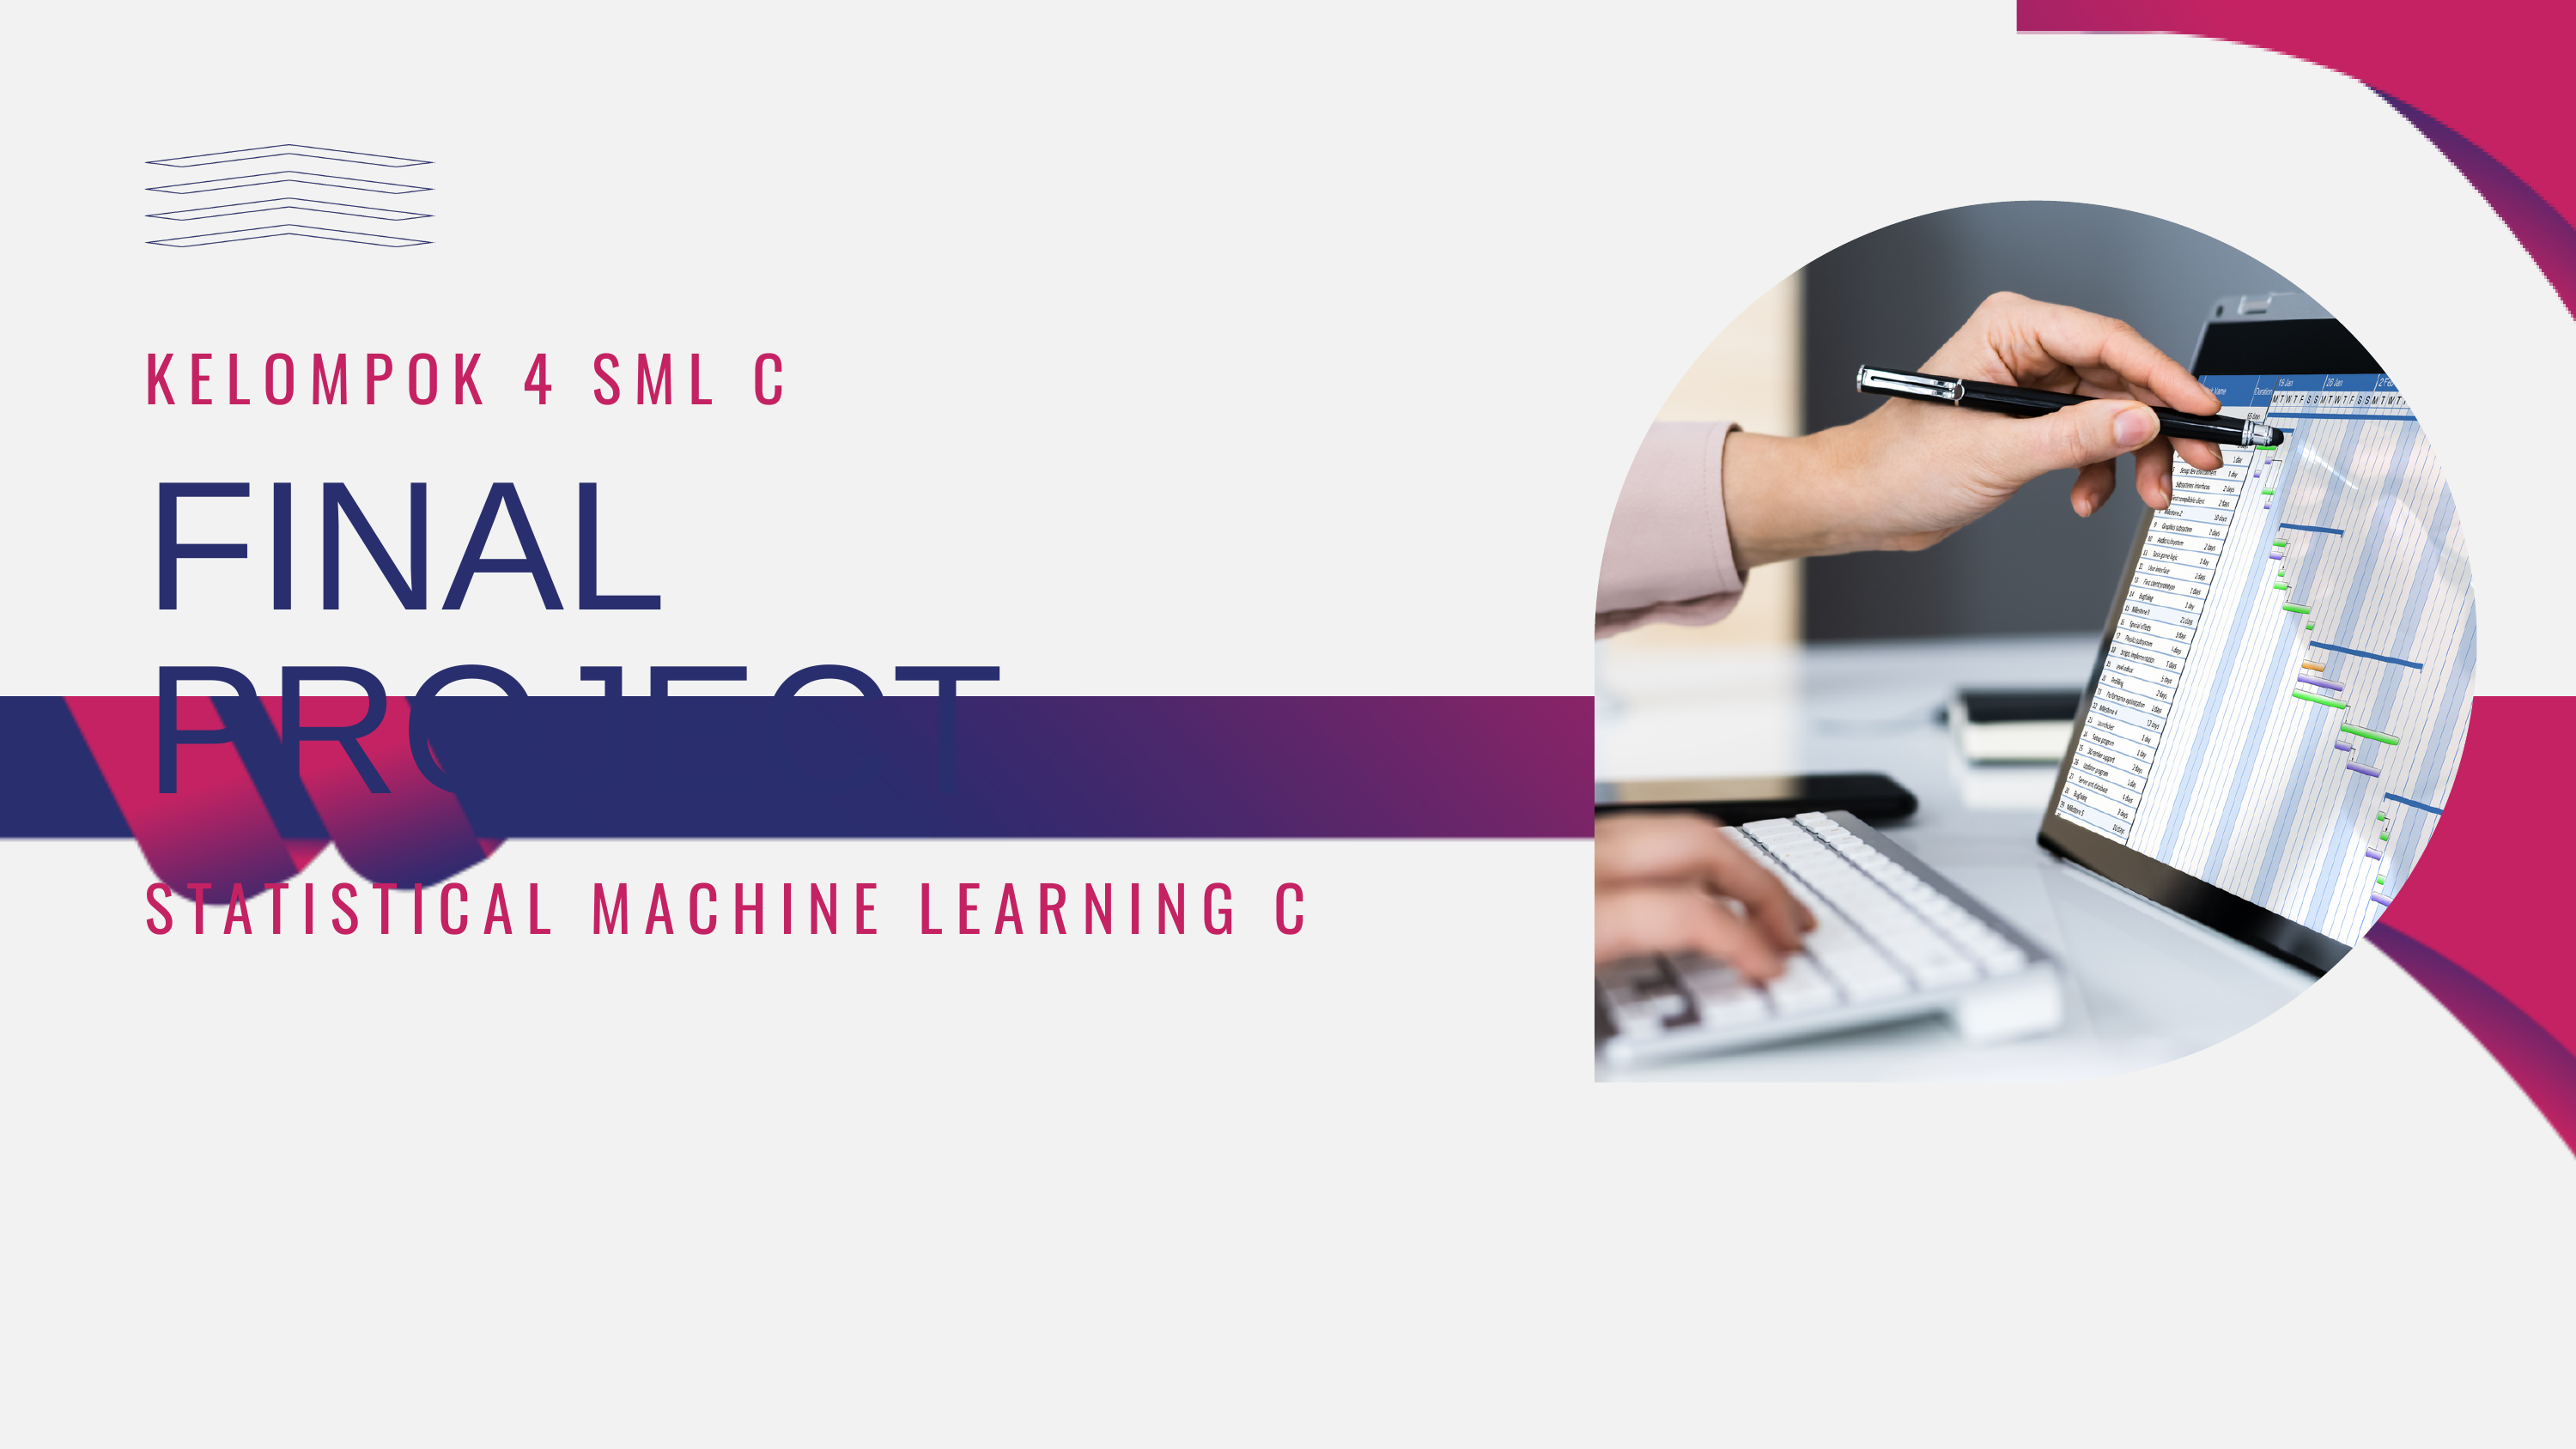

KELOMPOK 4 SML C
FINAL
PROJECT

STATISTICAL MACHINE LEARNING C